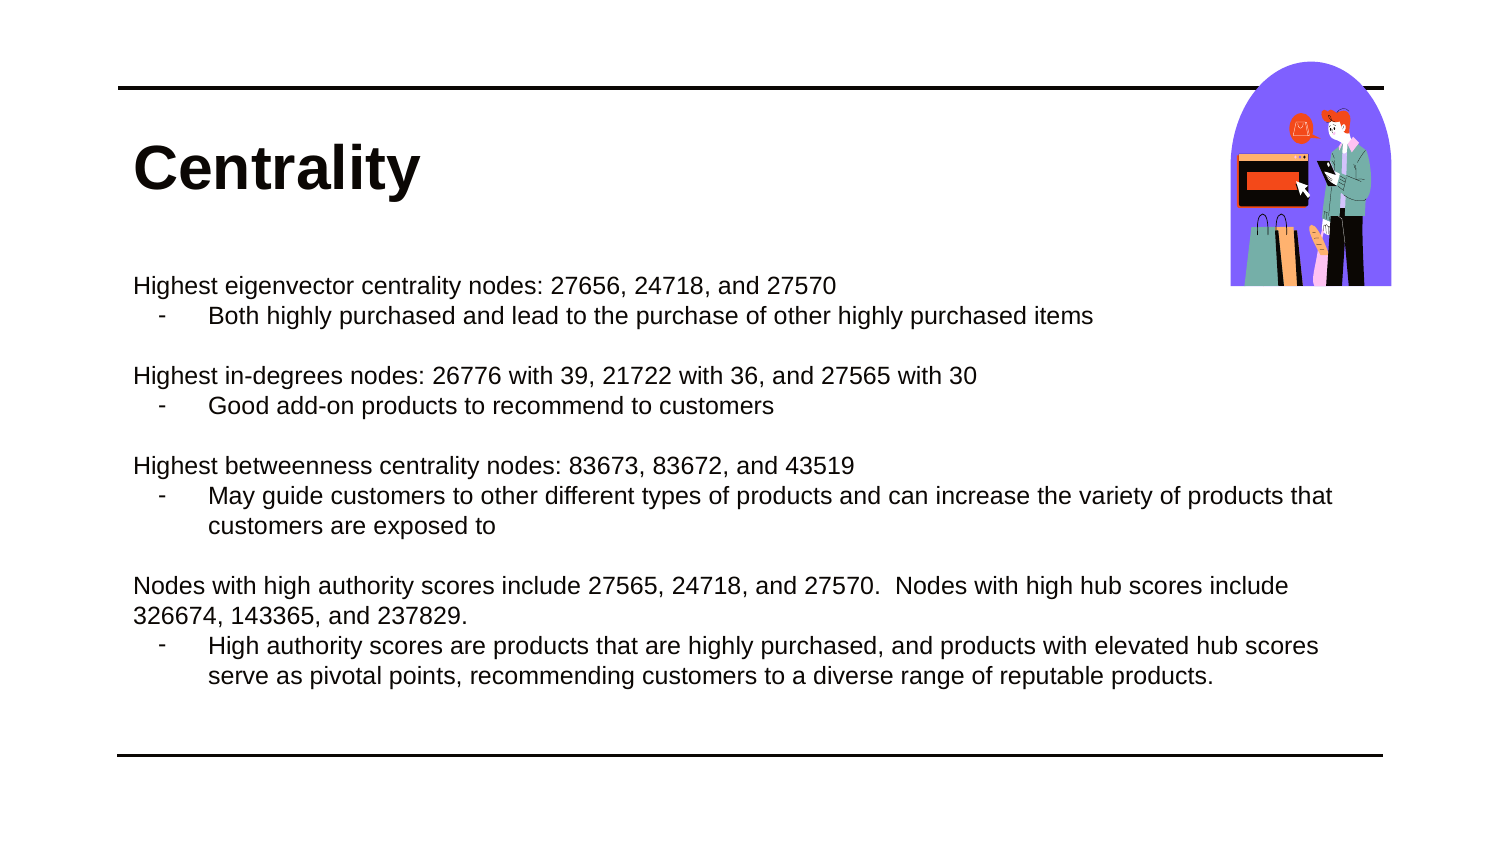

# Centrality
Highest eigenvector centrality nodes: 27656, 24718, and 27570
Both highly purchased and lead to the purchase of other highly purchased items

Highest in-degrees nodes: 26776 with 39, 21722 with 36, and 27565 with 30
Good add-on products to recommend to customers

Highest betweenness centrality nodes: 83673, 83672, and 43519
May guide customers to other different types of products and can increase the variety of products that customers are exposed to

Nodes with high authority scores include 27565, 24718, and 27570.  Nodes with high hub scores include 326674, 143365, and 237829.
High authority scores are products that are highly purchased, and products with elevated hub scores serve as pivotal points, recommending customers to a diverse range of reputable products.